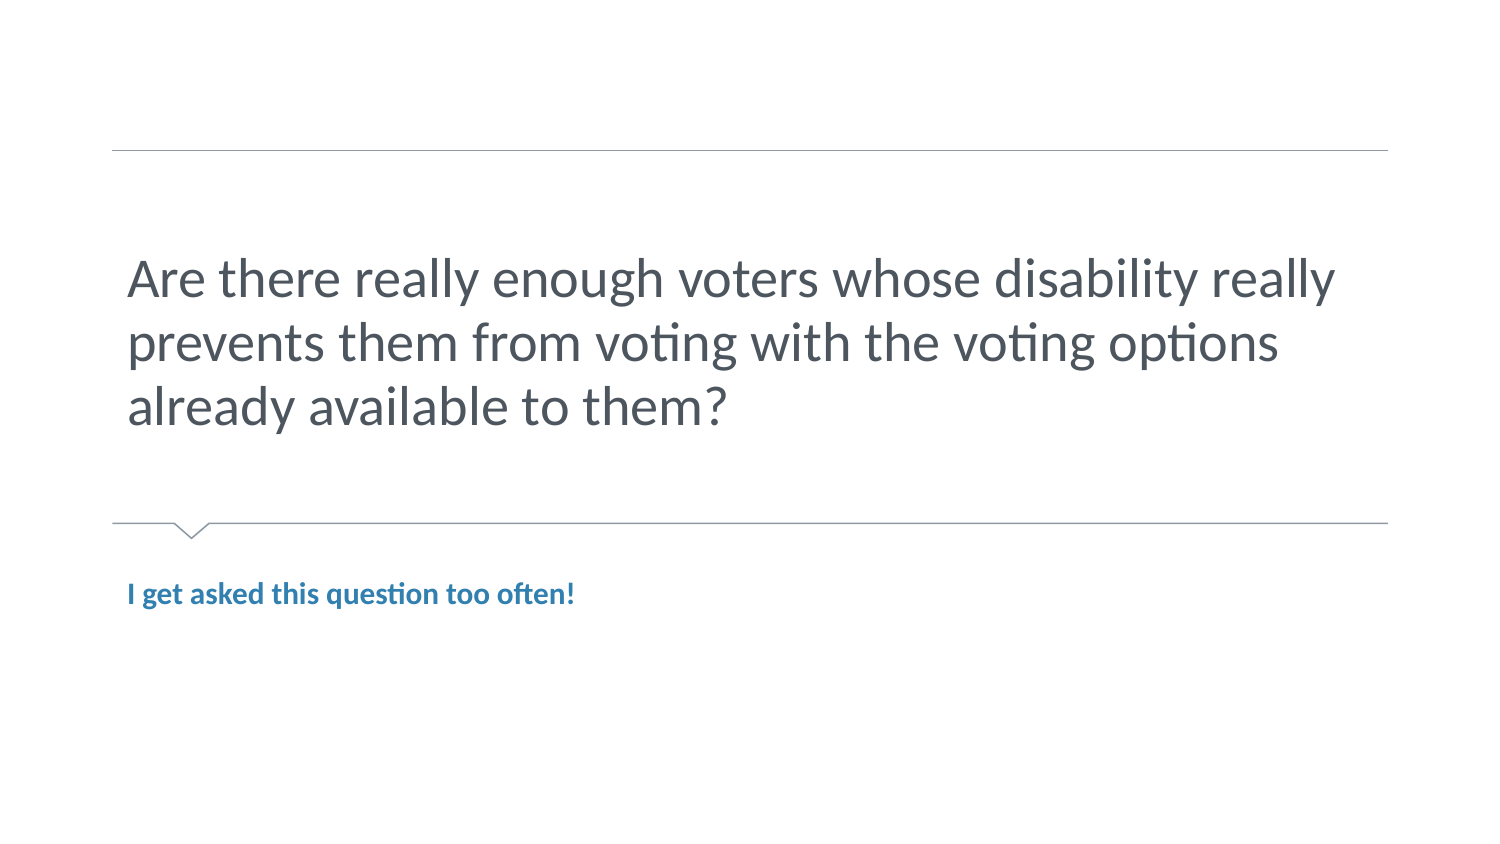

# Are there really enough voters whose disability really prevents them from voting with the voting options already available to them?
I get asked this question too often!